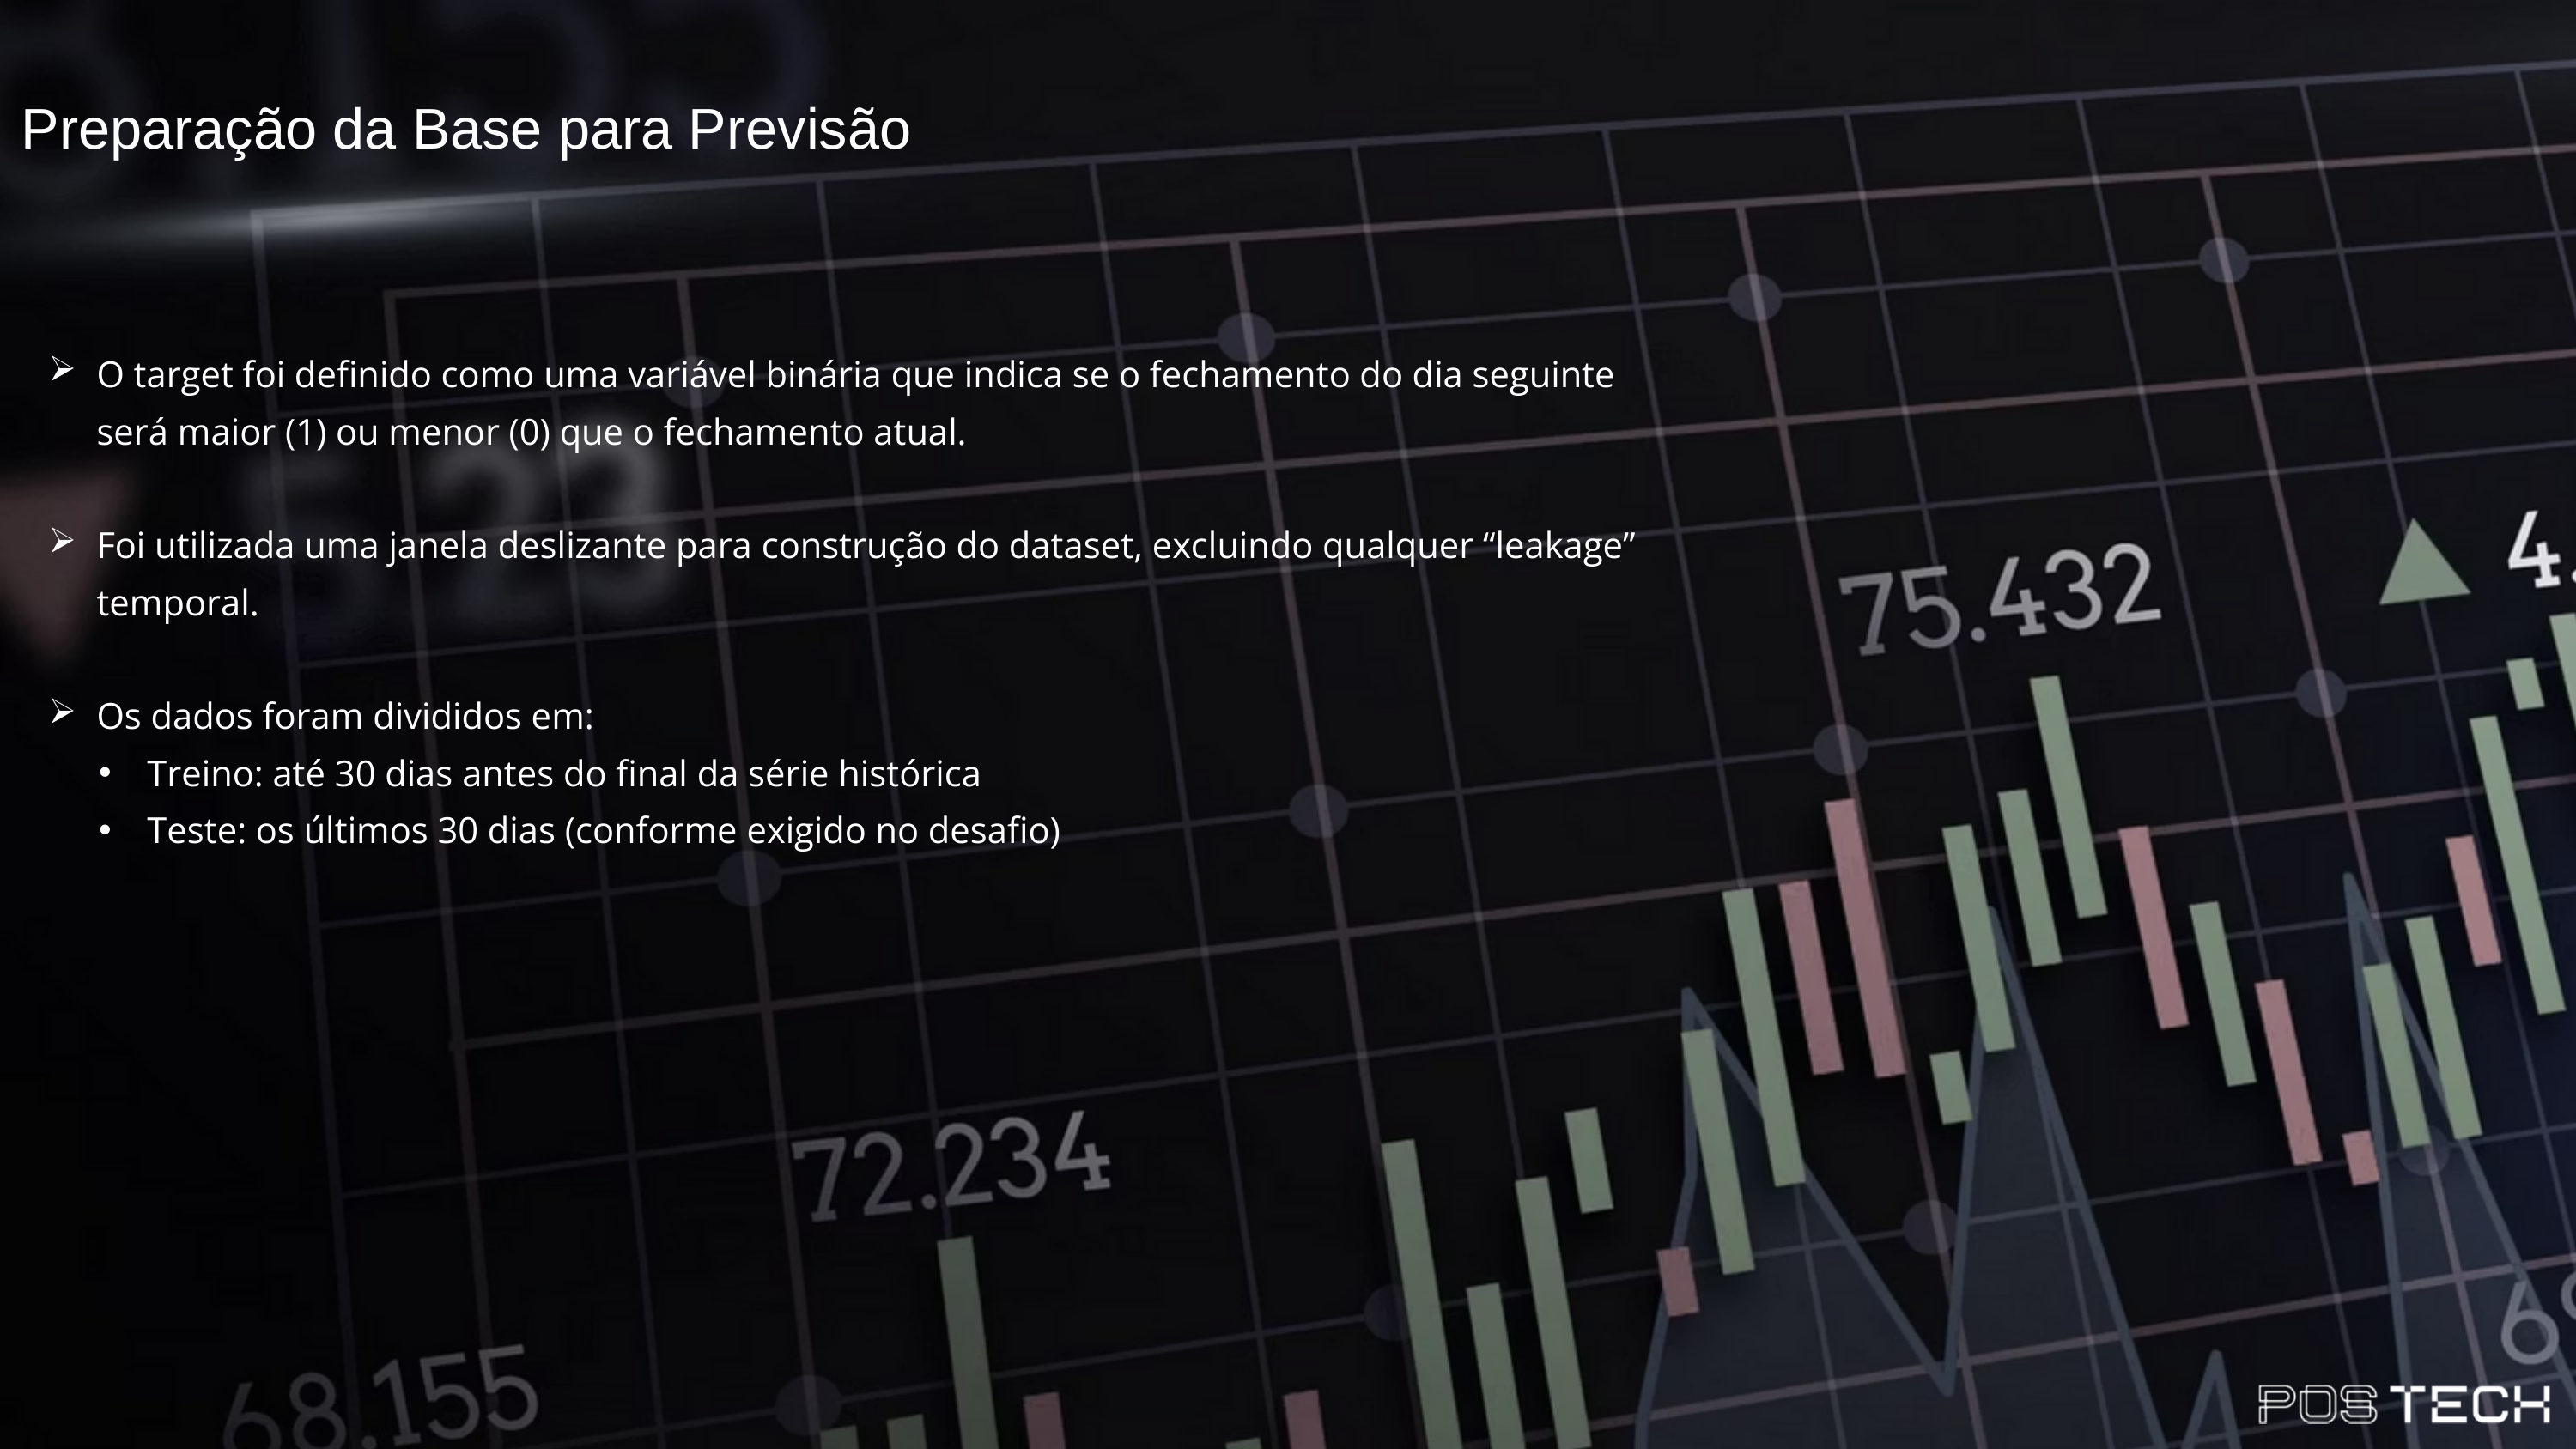

Preparação da Base para Previsão
O target foi definido como uma variável binária que indica se o fechamento do dia seguinte será maior (1) ou menor (0) que o fechamento atual.

Foi utilizada uma janela deslizante para construção do dataset, excluindo qualquer “leakage” temporal.

Os dados foram divididos em:
Treino: até 30 dias antes do final da série histórica
Teste: os últimos 30 dias (conforme exigido no desafio)